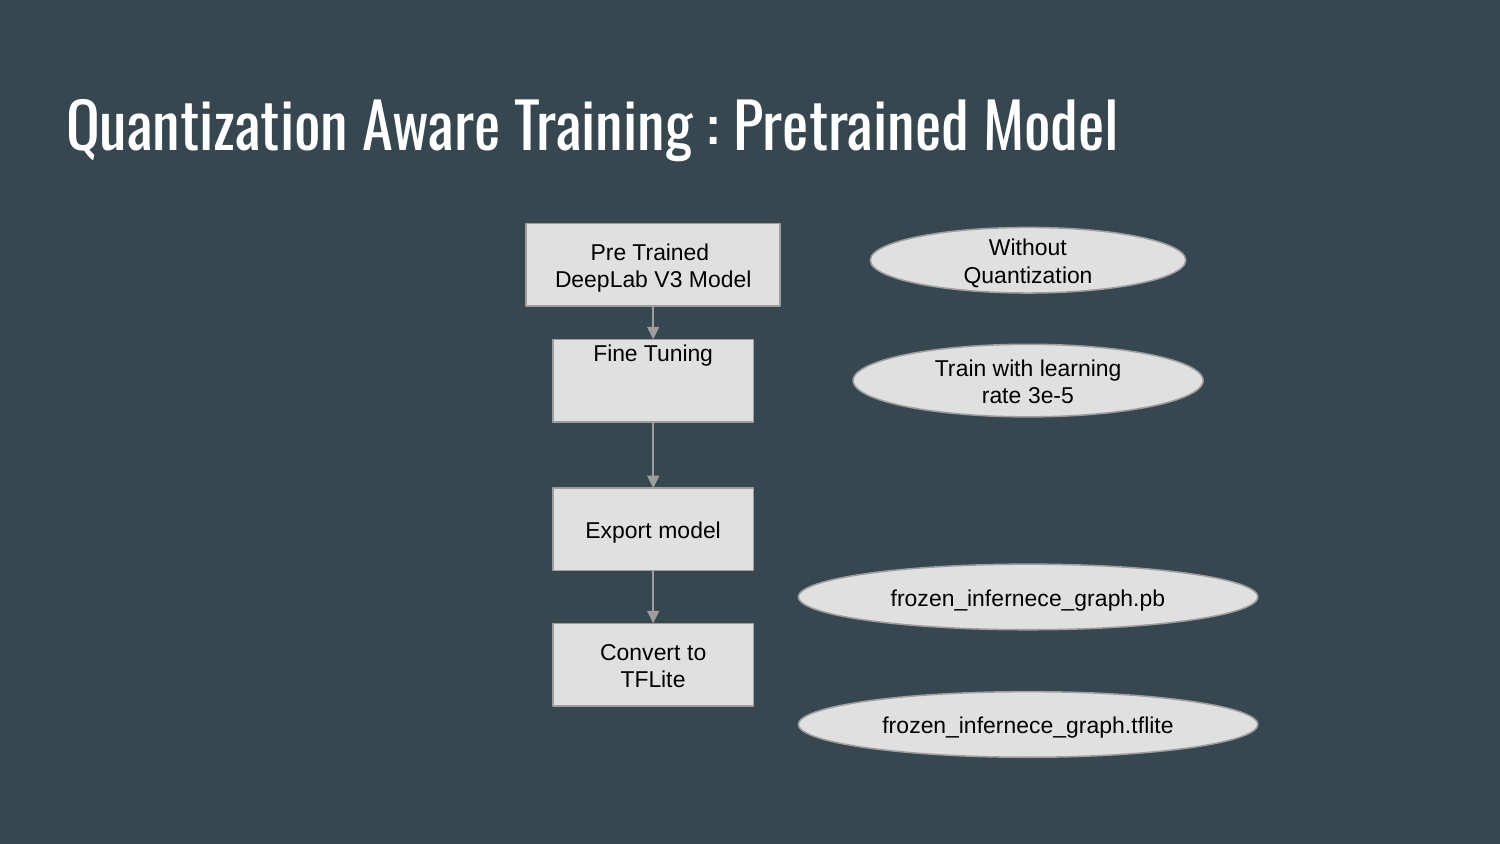

# Quantization Aware Training : Pretrained Model

Pre Trained
DeepLab V3 Model

Without Quantization
Fine Tuning

Train with learning rate 3e-5
Export model
frozen_infernece_graph.pb
Convert to TFLite
frozen_infernece_graph.tflite